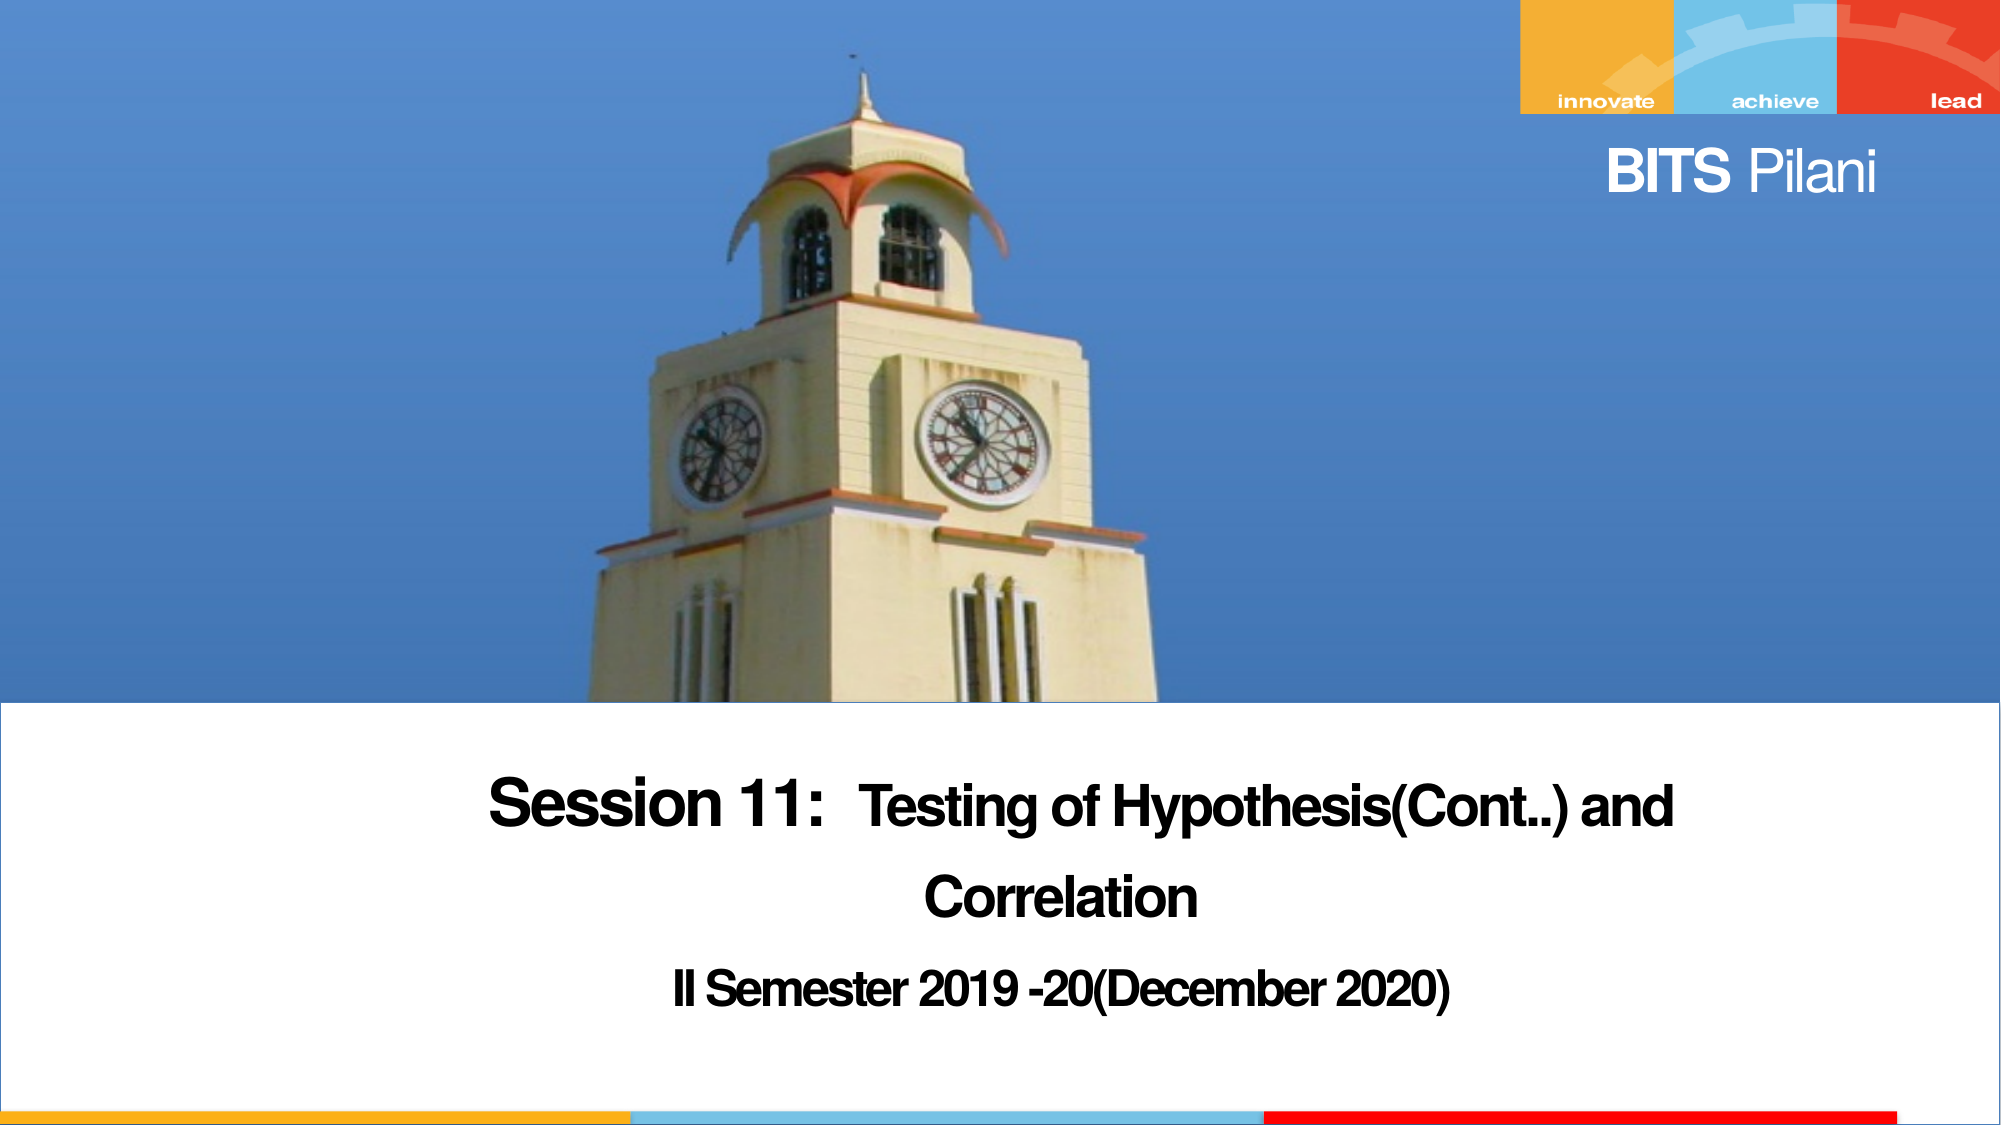

Session 11:  Testing of Hypothesis(Cont..) and Correlation
II Semester 2019 -20(December 2020)